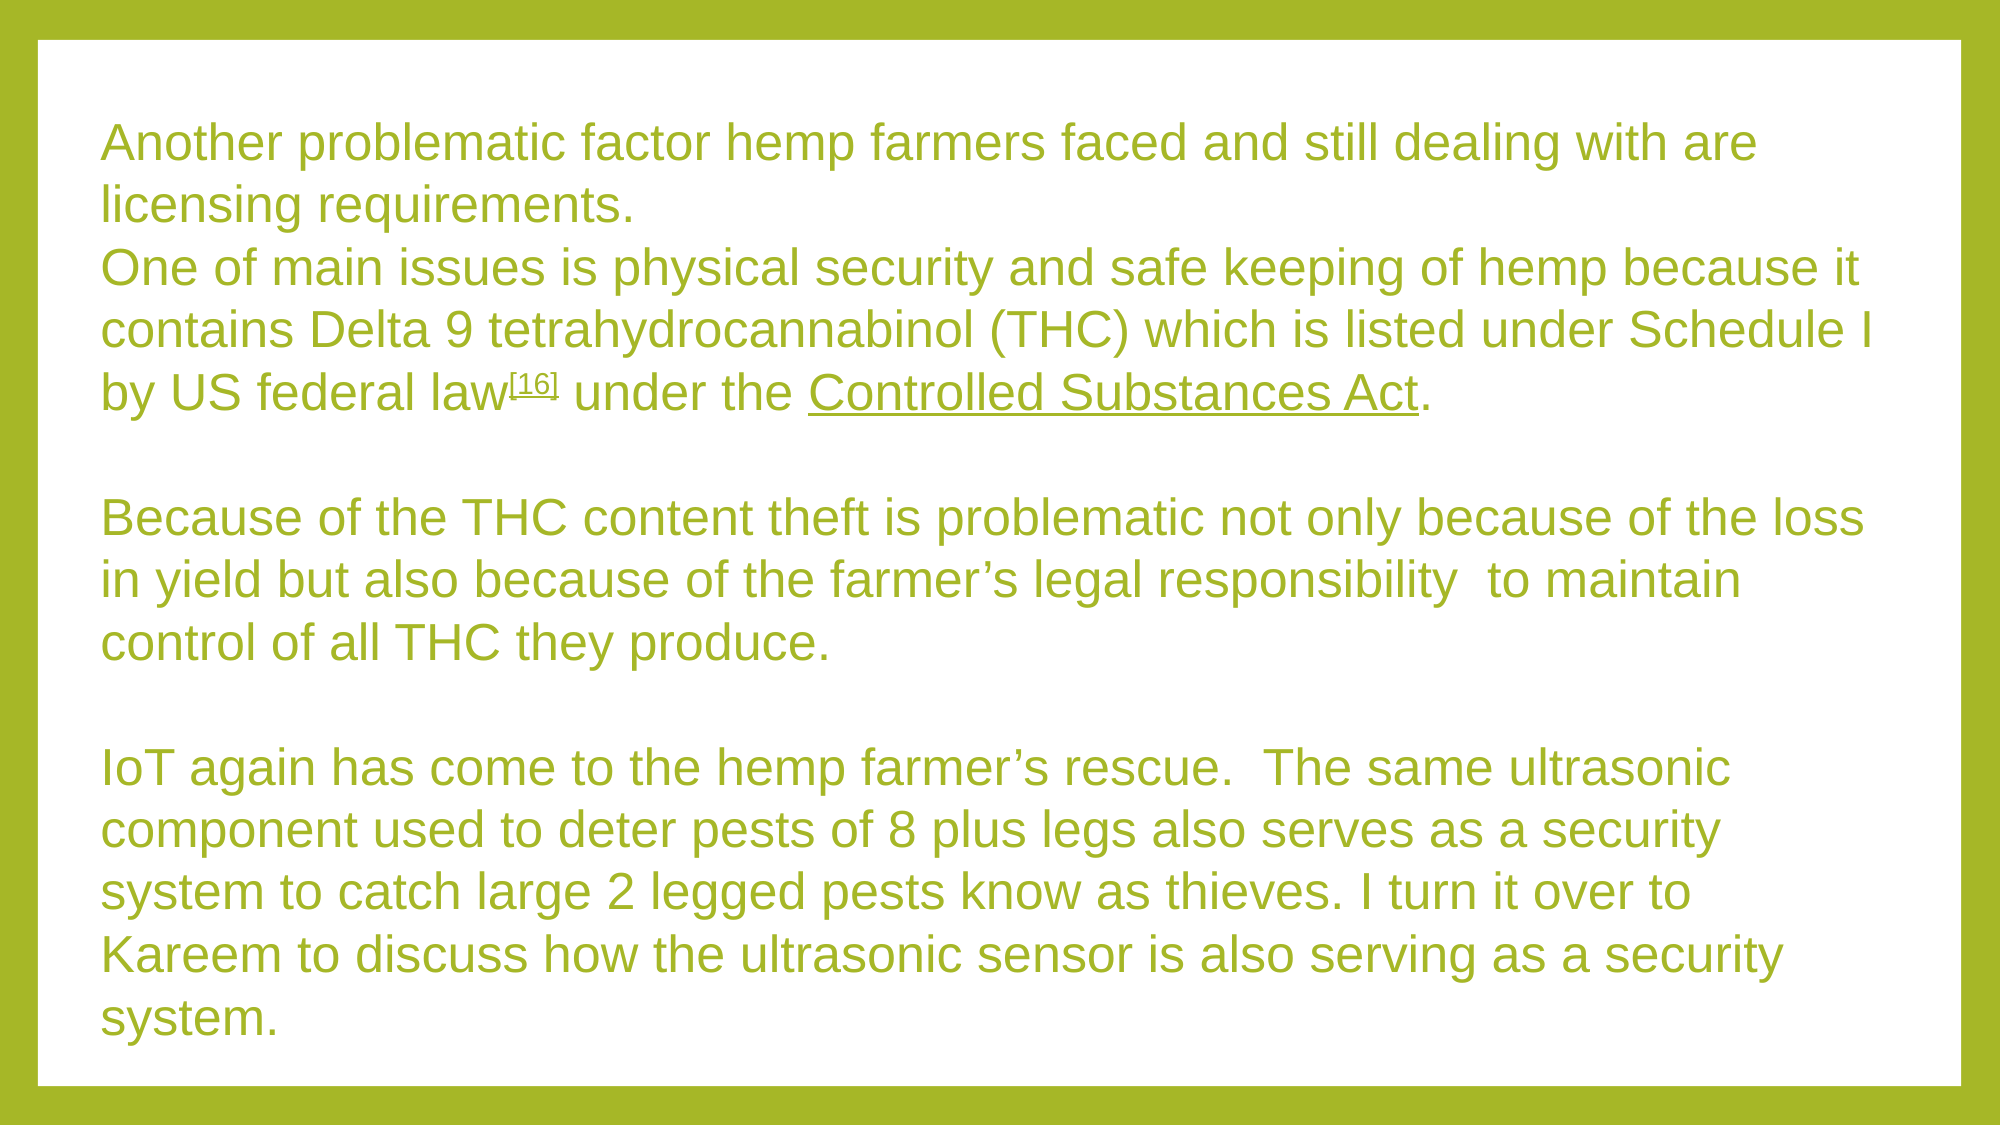

Another problematic factor hemp farmers faced and still dealing with are licensing requirements.
One of main issues is physical security and safe keeping of hemp because it contains Delta 9 tetrahydrocannabinol (THC) which is listed under Schedule I by US federal law[16] under the Controlled Substances Act.

Because of the THC content theft is problematic not only because of the loss in yield but also because of the farmer’s legal responsibility  to maintain control of all THC they produce.

IoT again has come to the hemp farmer’s rescue.  The same ultrasonic component used to deter pests of 8 plus legs also serves as a security system to catch large 2 legged pests know as thieves. I turn it over to Kareem to discuss how the ultrasonic sensor is also serving as a security system.